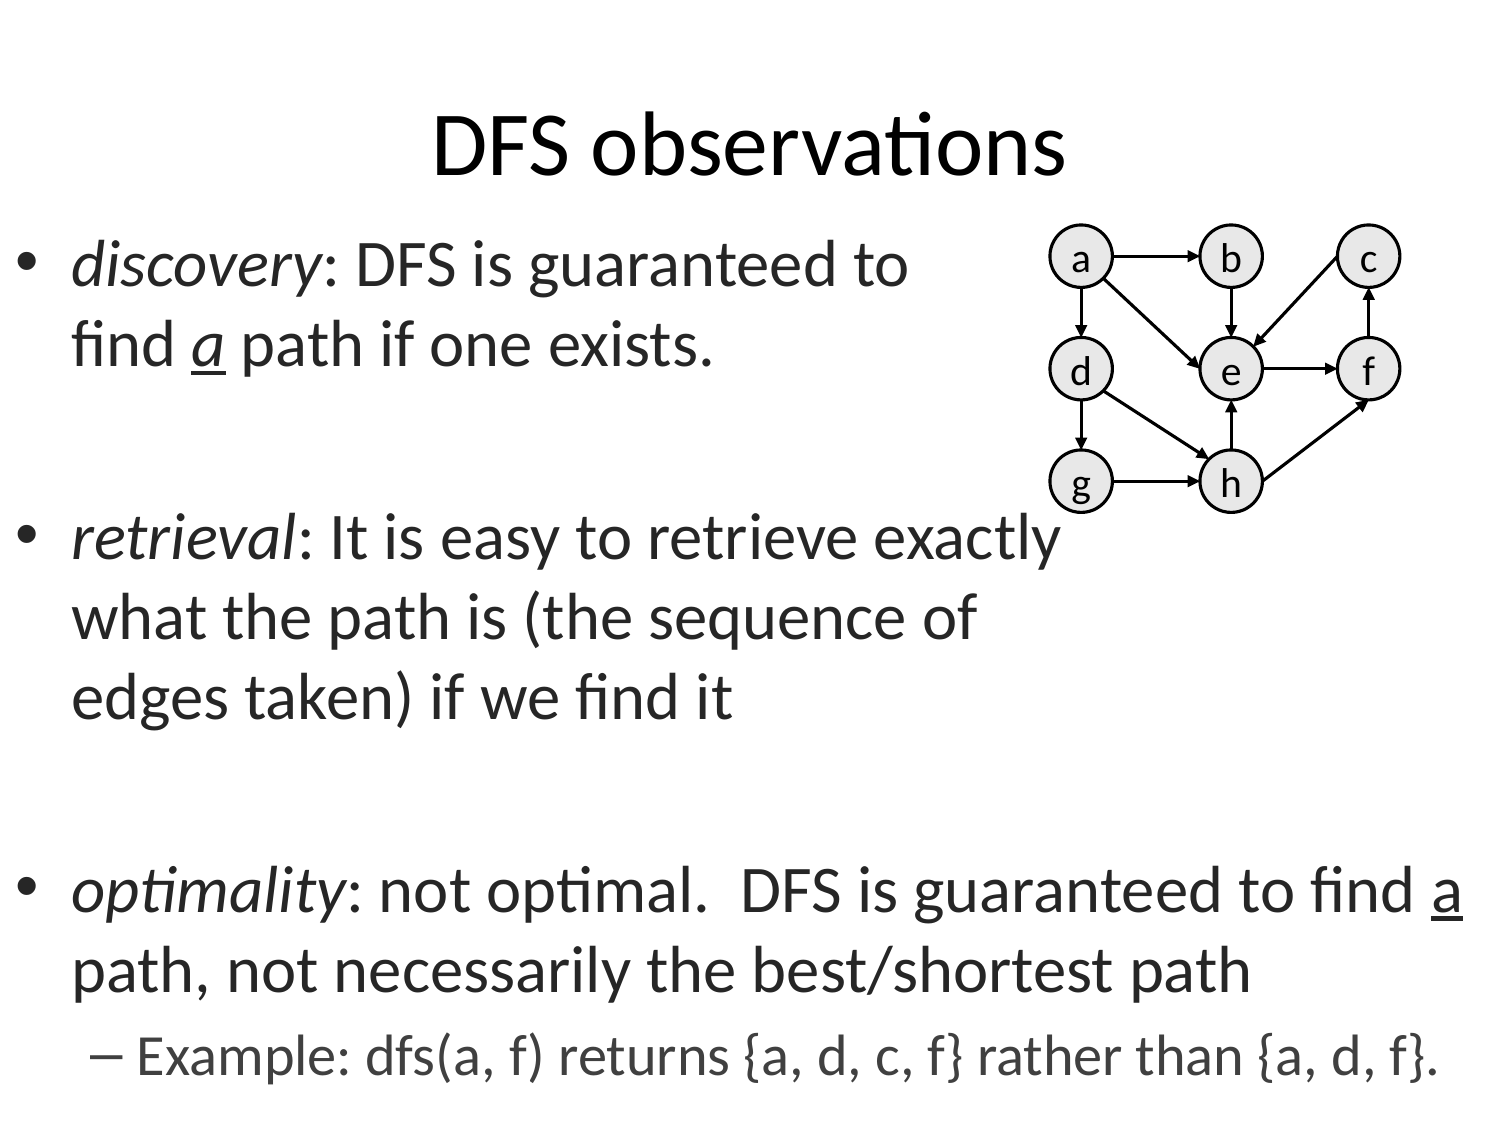

# DFS observations
discovery: DFS is guaranteed to
find a path if one exists.

retrieval: It is easy to retrieve exactly
what the path is (the sequence of
edges taken) if we find it

optimality: not optimal.  DFS is guaranteed to find a path, not necessarily the best/shortest path
Example: dfs(a, f) returns {a, d, c, f} rather than {a, d, f}.
a
b
c
d
e
f
g
h